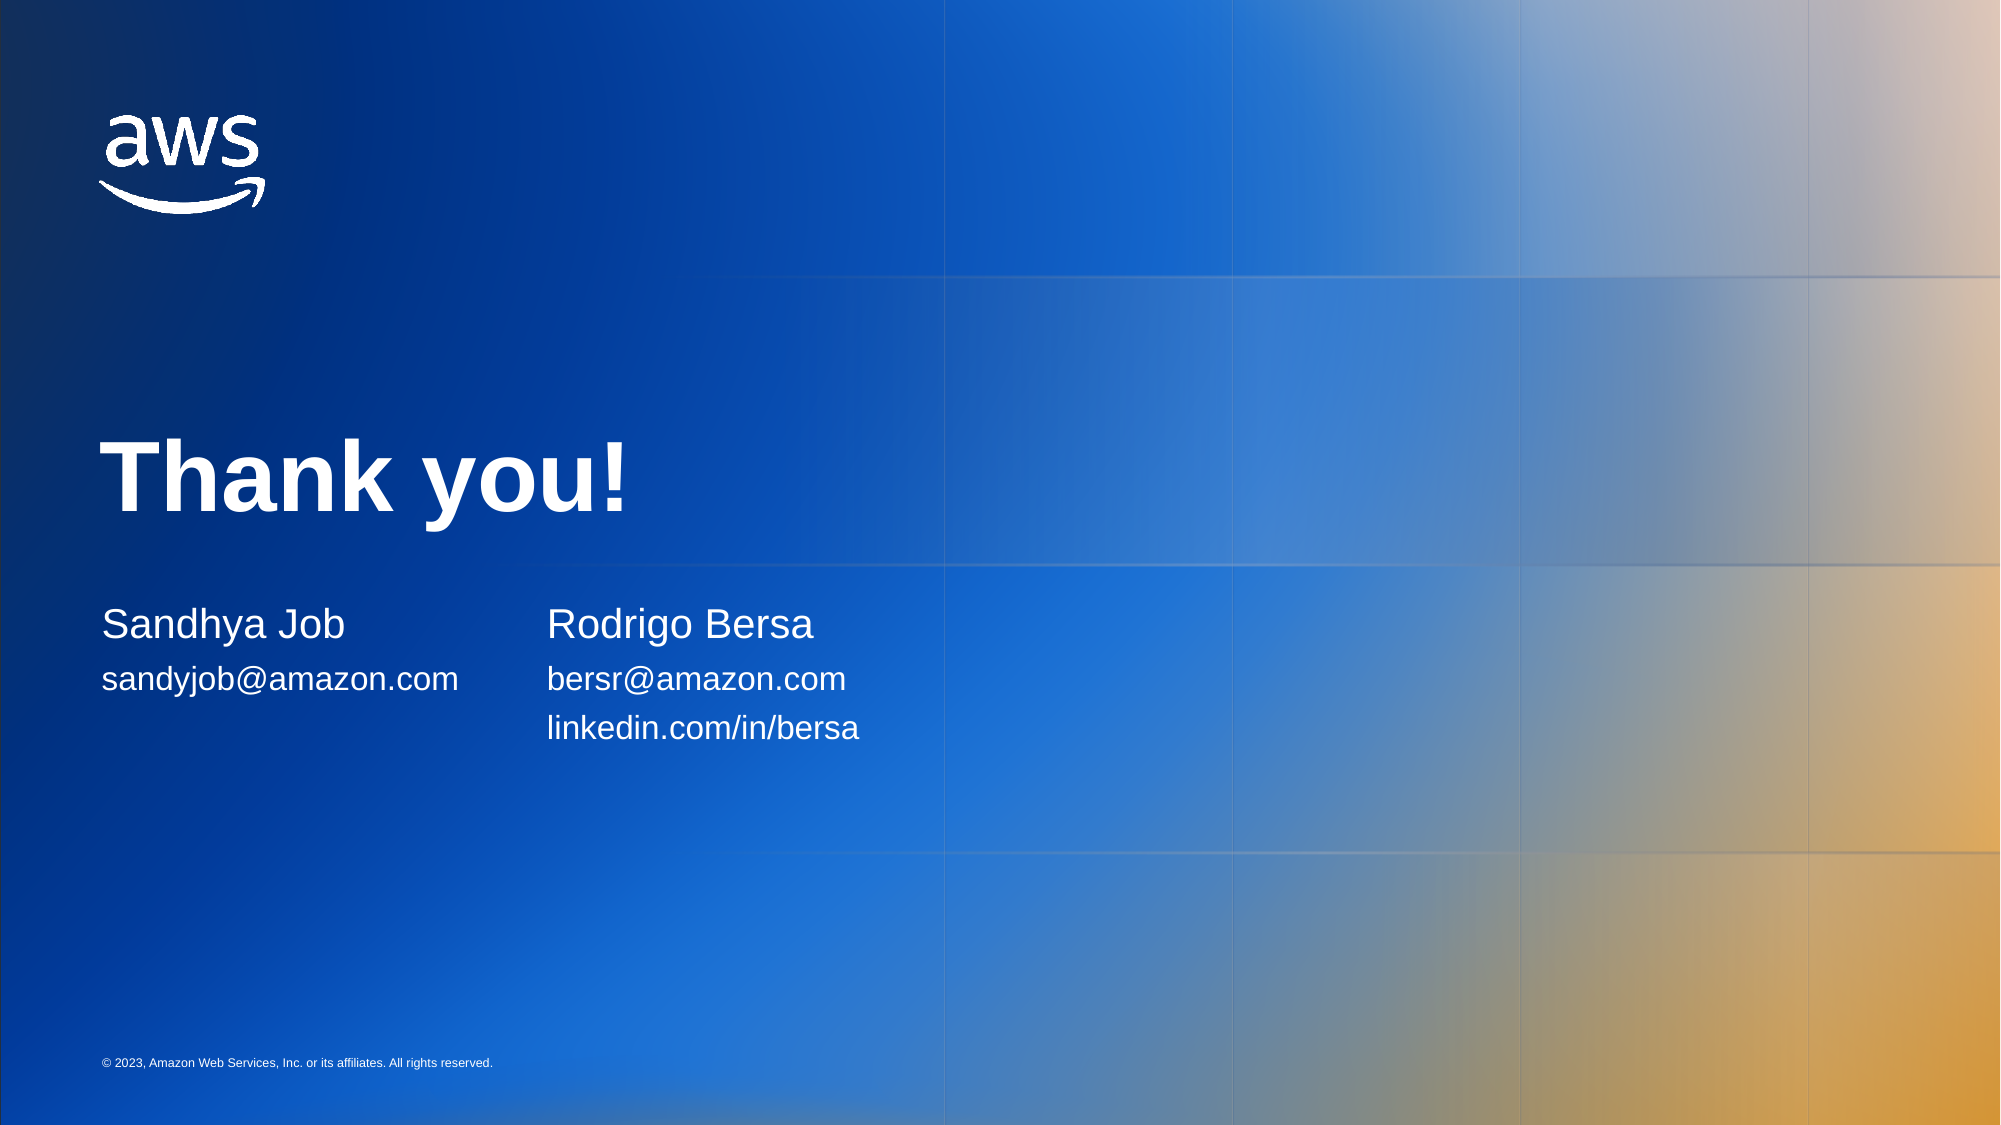

Sandhya Job
Rodrigo Bersa
sandyjob@amazon.com
bersr@amazon.com
linkedin.com/in/bersa